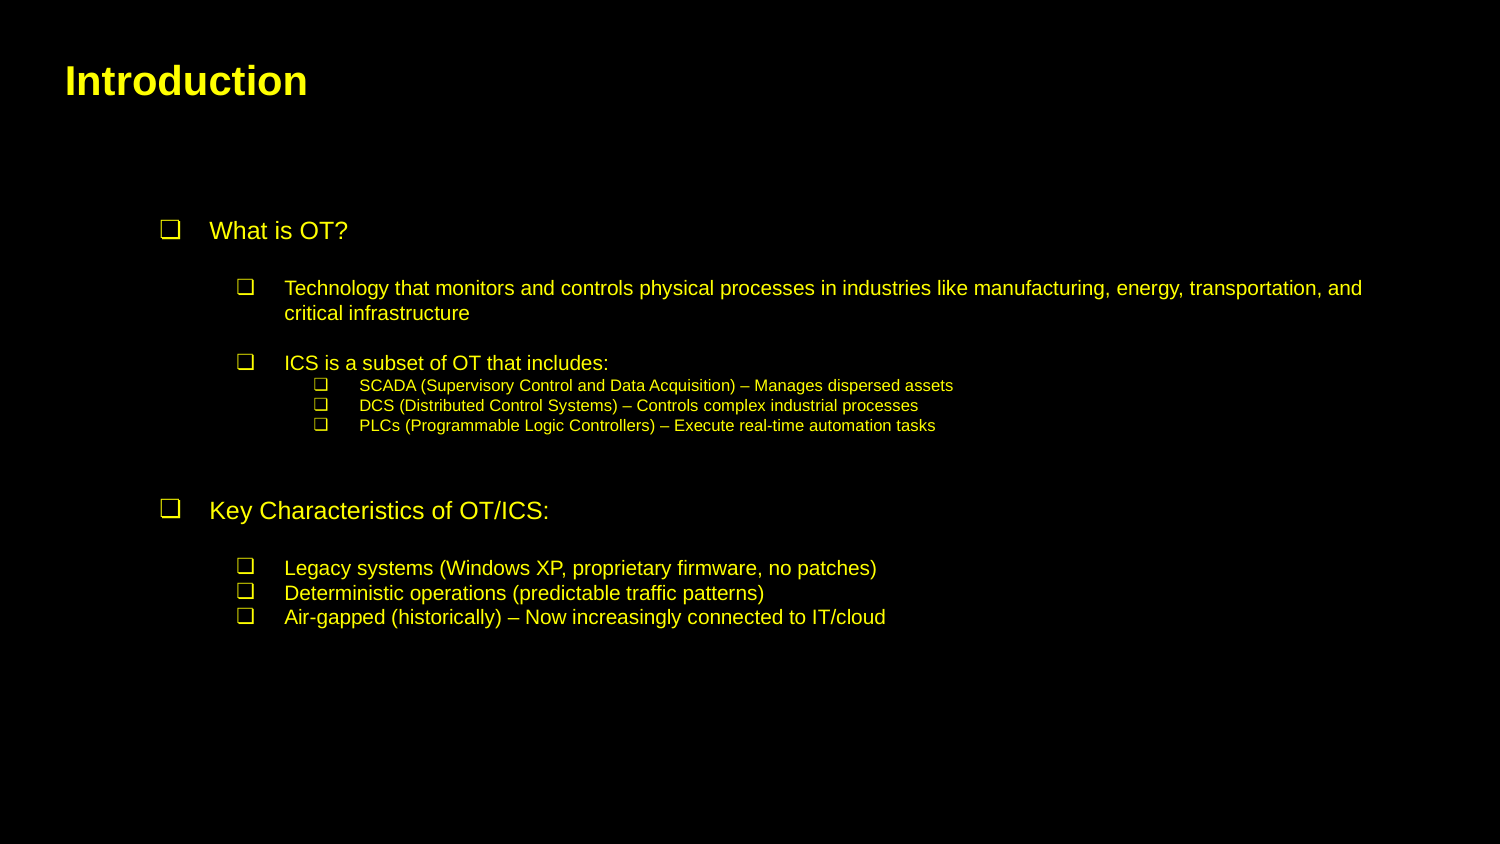

# Introduction
What is OT?
Technology that monitors and controls physical processes in industries like manufacturing, energy, transportation, and critical infrastructure
ICS is a subset of OT that includes:
SCADA (Supervisory Control and Data Acquisition) – Manages dispersed assets
DCS (Distributed Control Systems) – Controls complex industrial processes
PLCs (Programmable Logic Controllers) – Execute real-time automation tasks
Key Characteristics of OT/ICS:
Legacy systems (Windows XP, proprietary firmware, no patches)
Deterministic operations (predictable traffic patterns)
Air-gapped (historically) – Now increasingly connected to IT/cloud